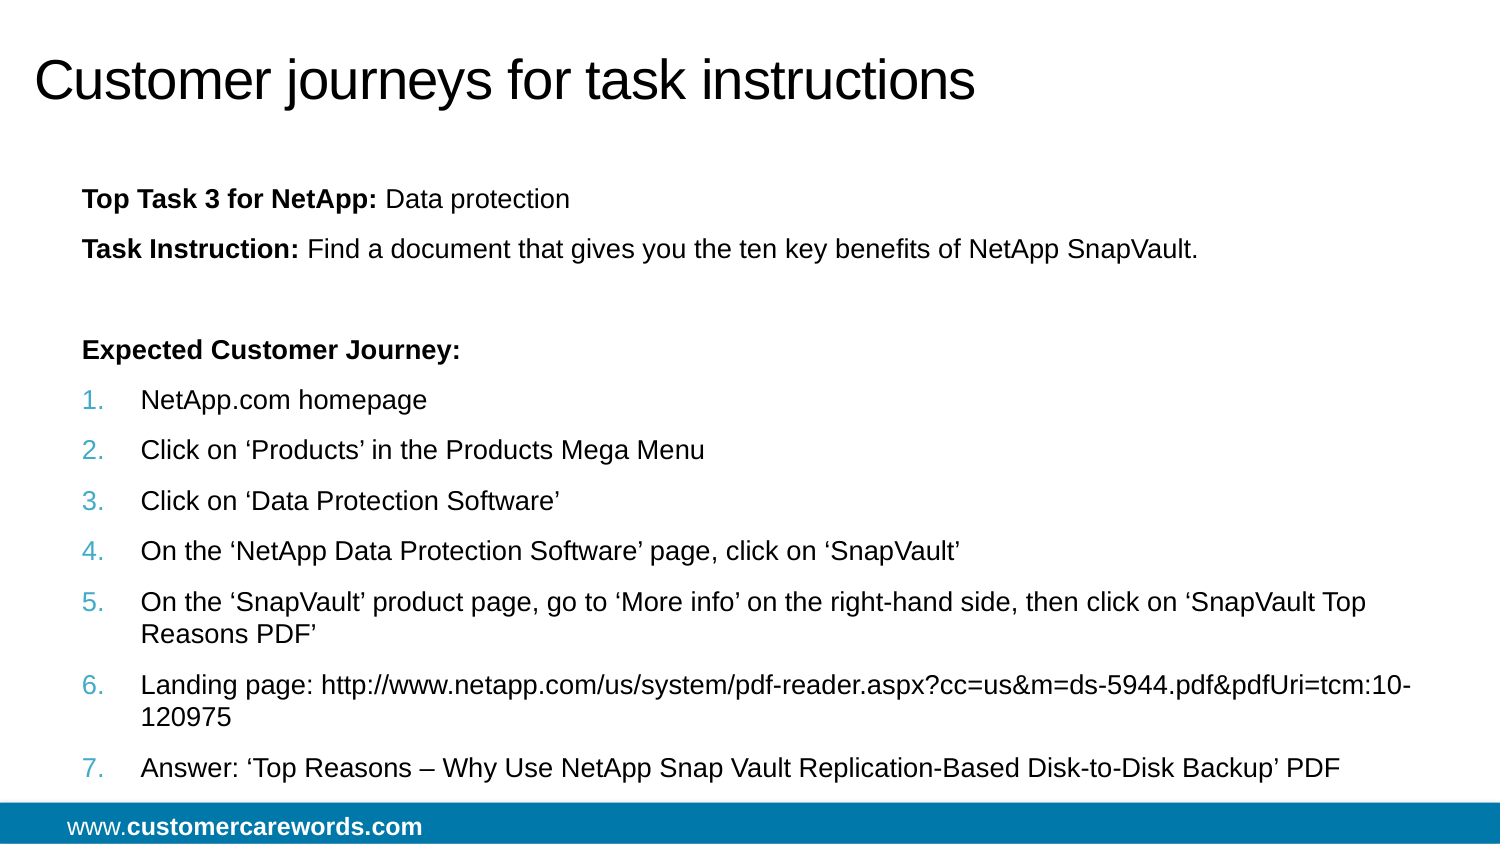

# Customer journeys for task instructions
Top Task 3 for NetApp: Data protection
Task Instruction: Find a document that gives you the ten key benefits of NetApp SnapVault.

Expected Customer Journey:
NetApp.com homepage
Click on ‘Products’ in the Products Mega Menu
Click on ‘Data Protection Software’
On the ‘NetApp Data Protection Software’ page, click on ‘SnapVault’
On the ‘SnapVault’ product page, go to ‘More info’ on the right-hand side, then click on ‘SnapVault Top Reasons PDF’
Landing page: http://www.netapp.com/us/system/pdf-reader.aspx?cc=us&m=ds-5944.pdf&pdfUri=tcm:10-120975
Answer: ‘Top Reasons – Why Use NetApp Snap Vault Replication-Based Disk-to-Disk Backup’ PDF